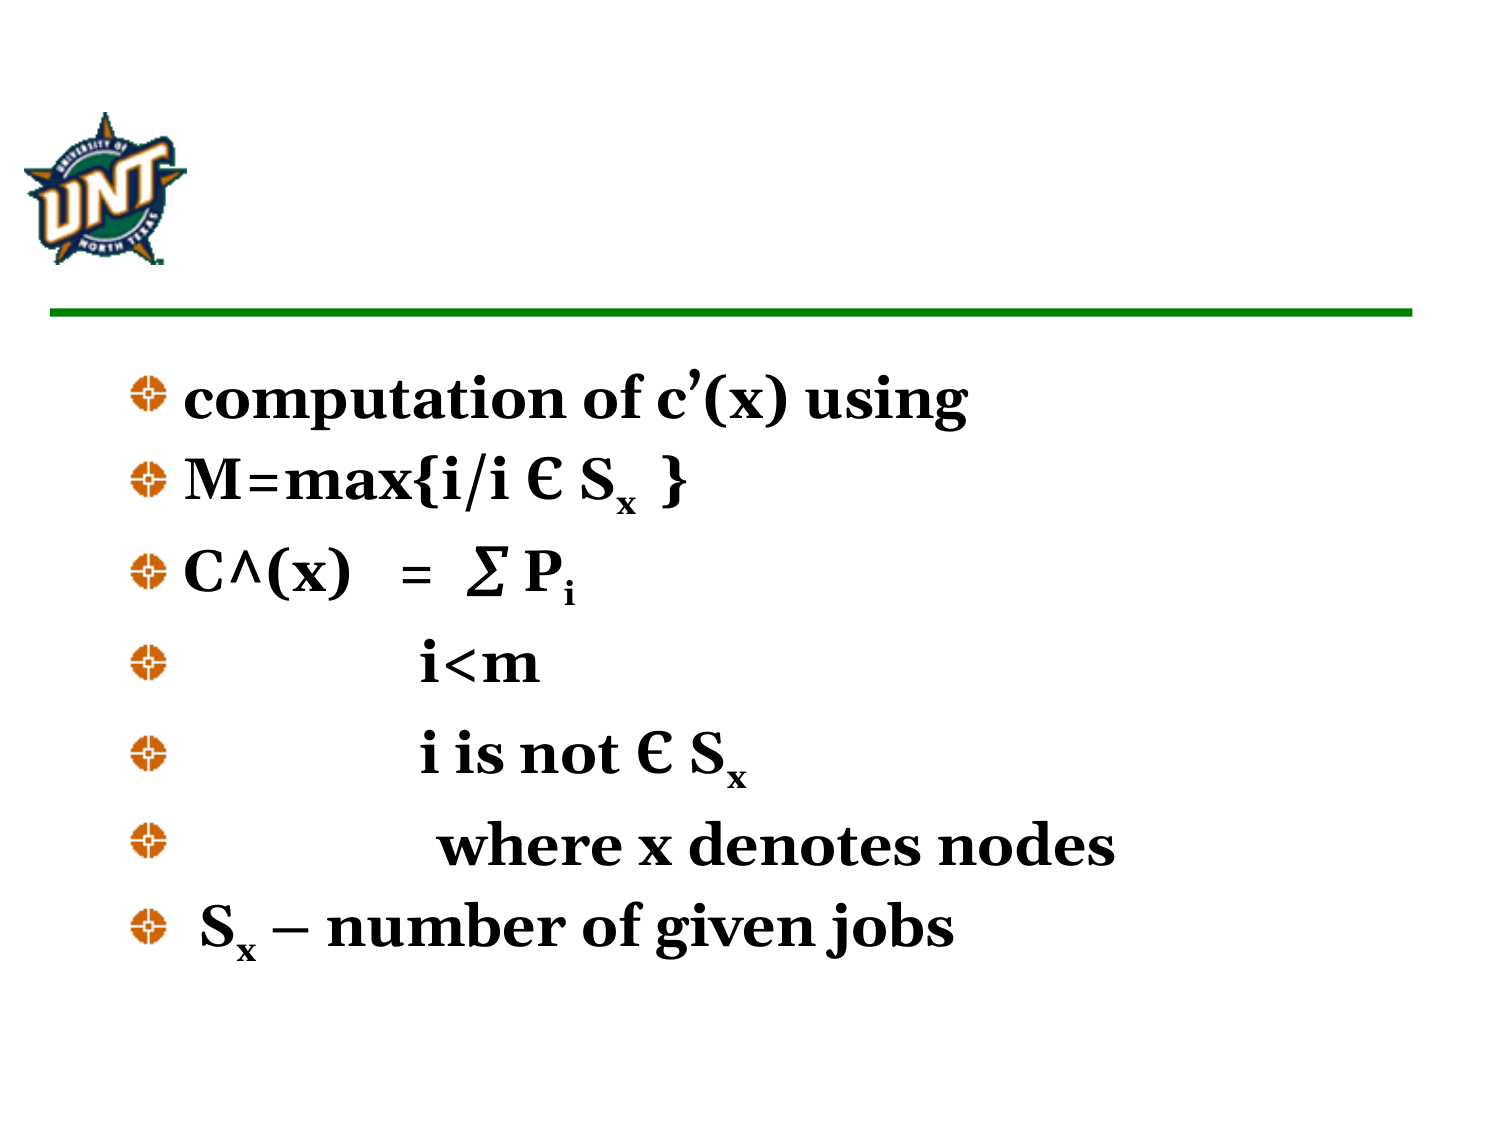

computation of c’(x) using
M=max{i/i Є Sx  }
C^(x)   =  ∑ Pi
                i<m
                i is not Є Sx
	       where x denotes nodes
 Sx – number of given jobs